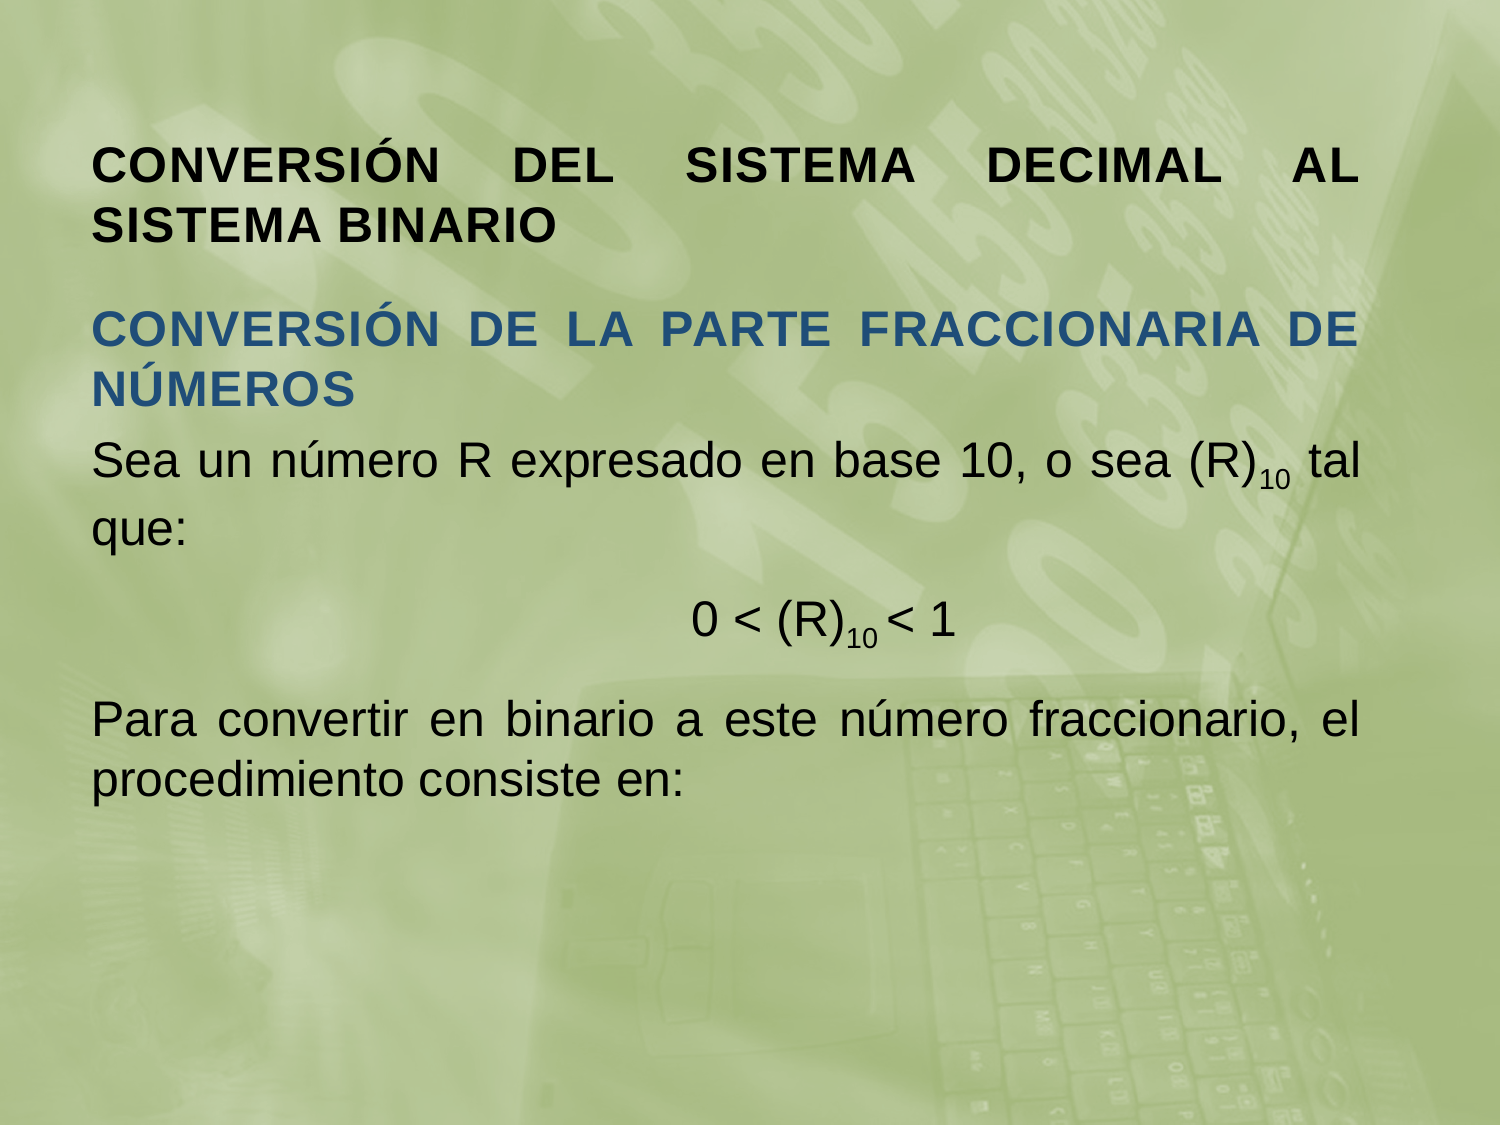

CONVERSIÓN Del Sistema Decimal al Sistema Binario
CONVERSIÓN DE LA PARTE fraccionaria dE NÚMEROS
Sea un número R expresado en base 10, o sea (R)10 tal que:
				0 < (R)10 < 1
Para convertir en binario a este número fraccionario, el procedimiento consiste en: